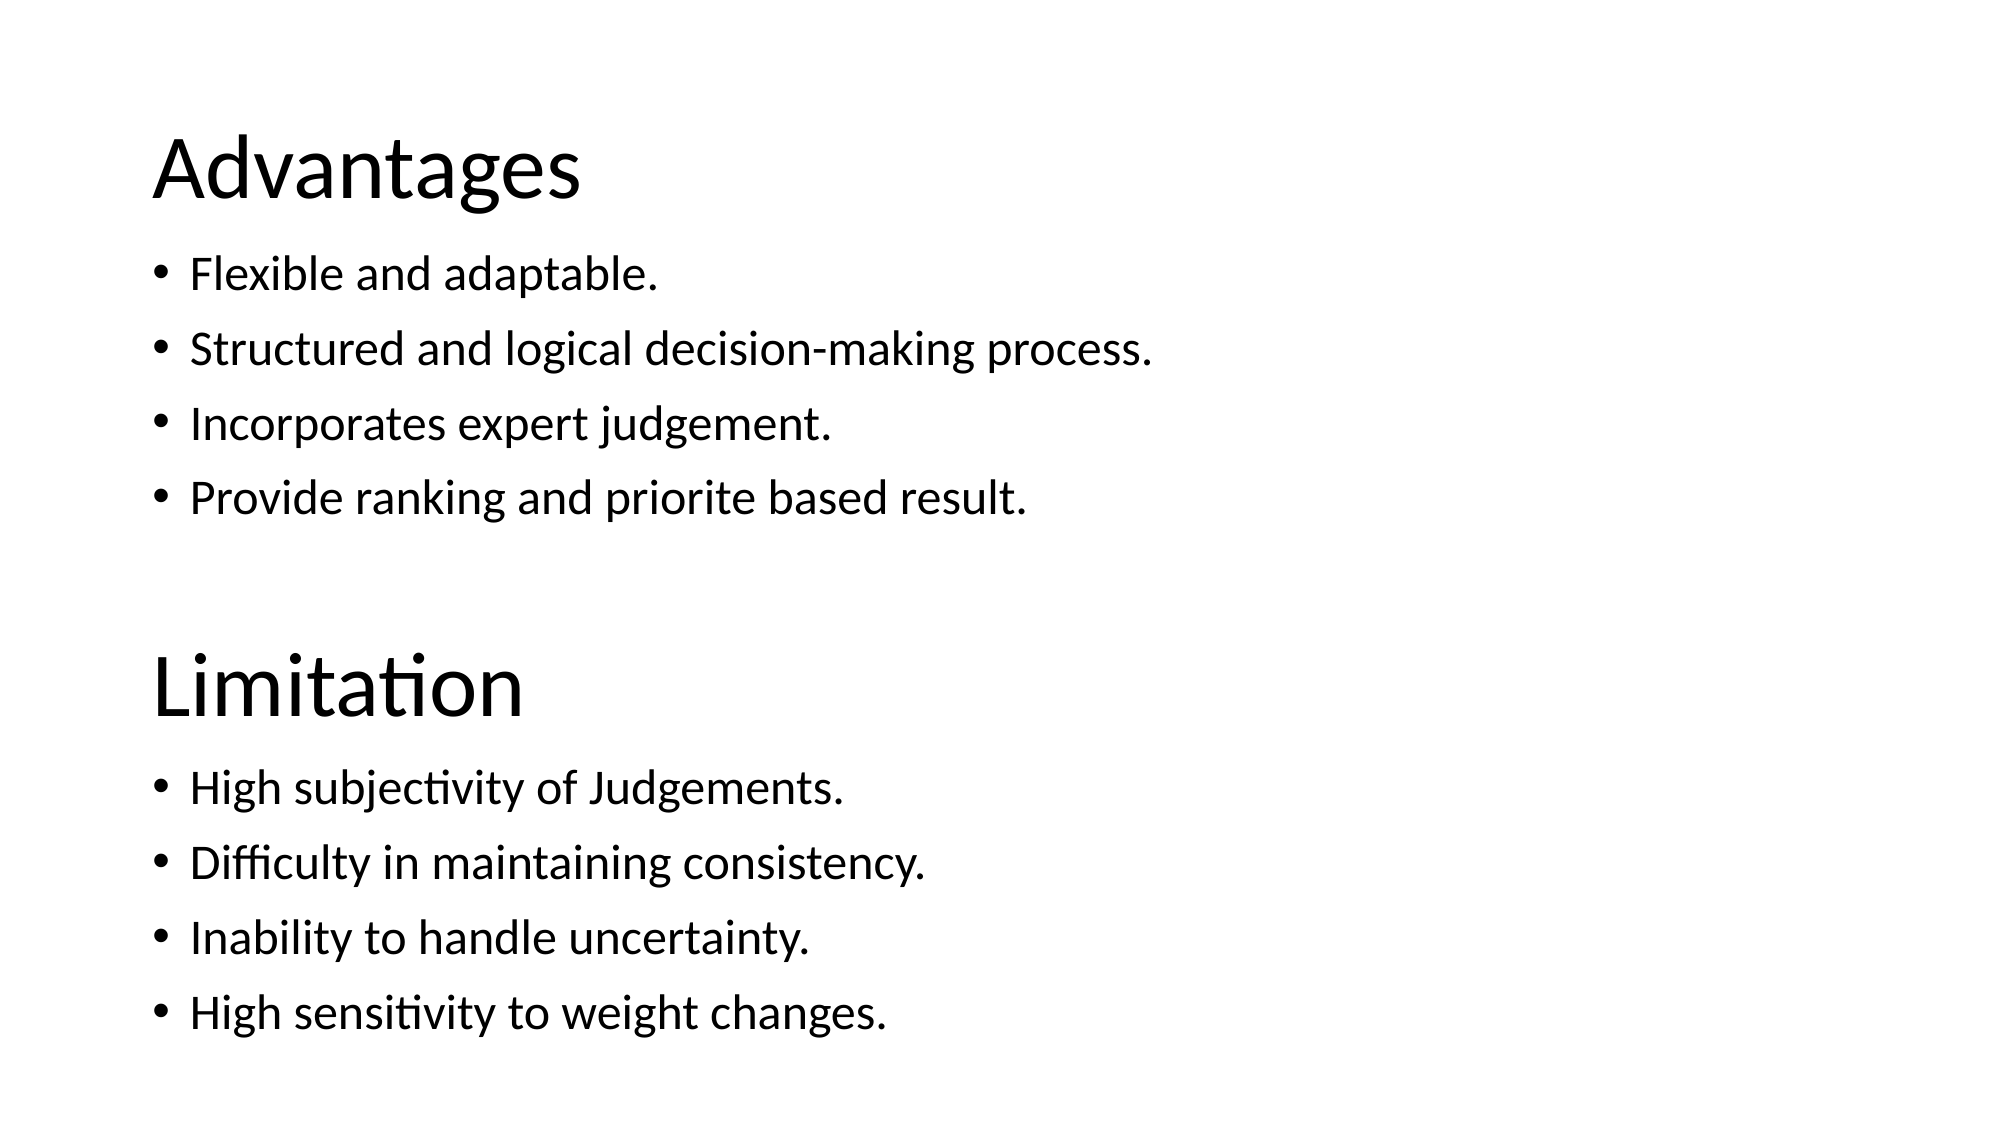

# Advantages
Flexible and adaptable.
Structured and logical decision-making process.
Incorporates expert judgement.
Provide ranking and priorite based result.
Limitation
High subjectivity of Judgements.
Difficulty in maintaining consistency.
Inability to handle uncertainty.
High sensitivity to weight changes.